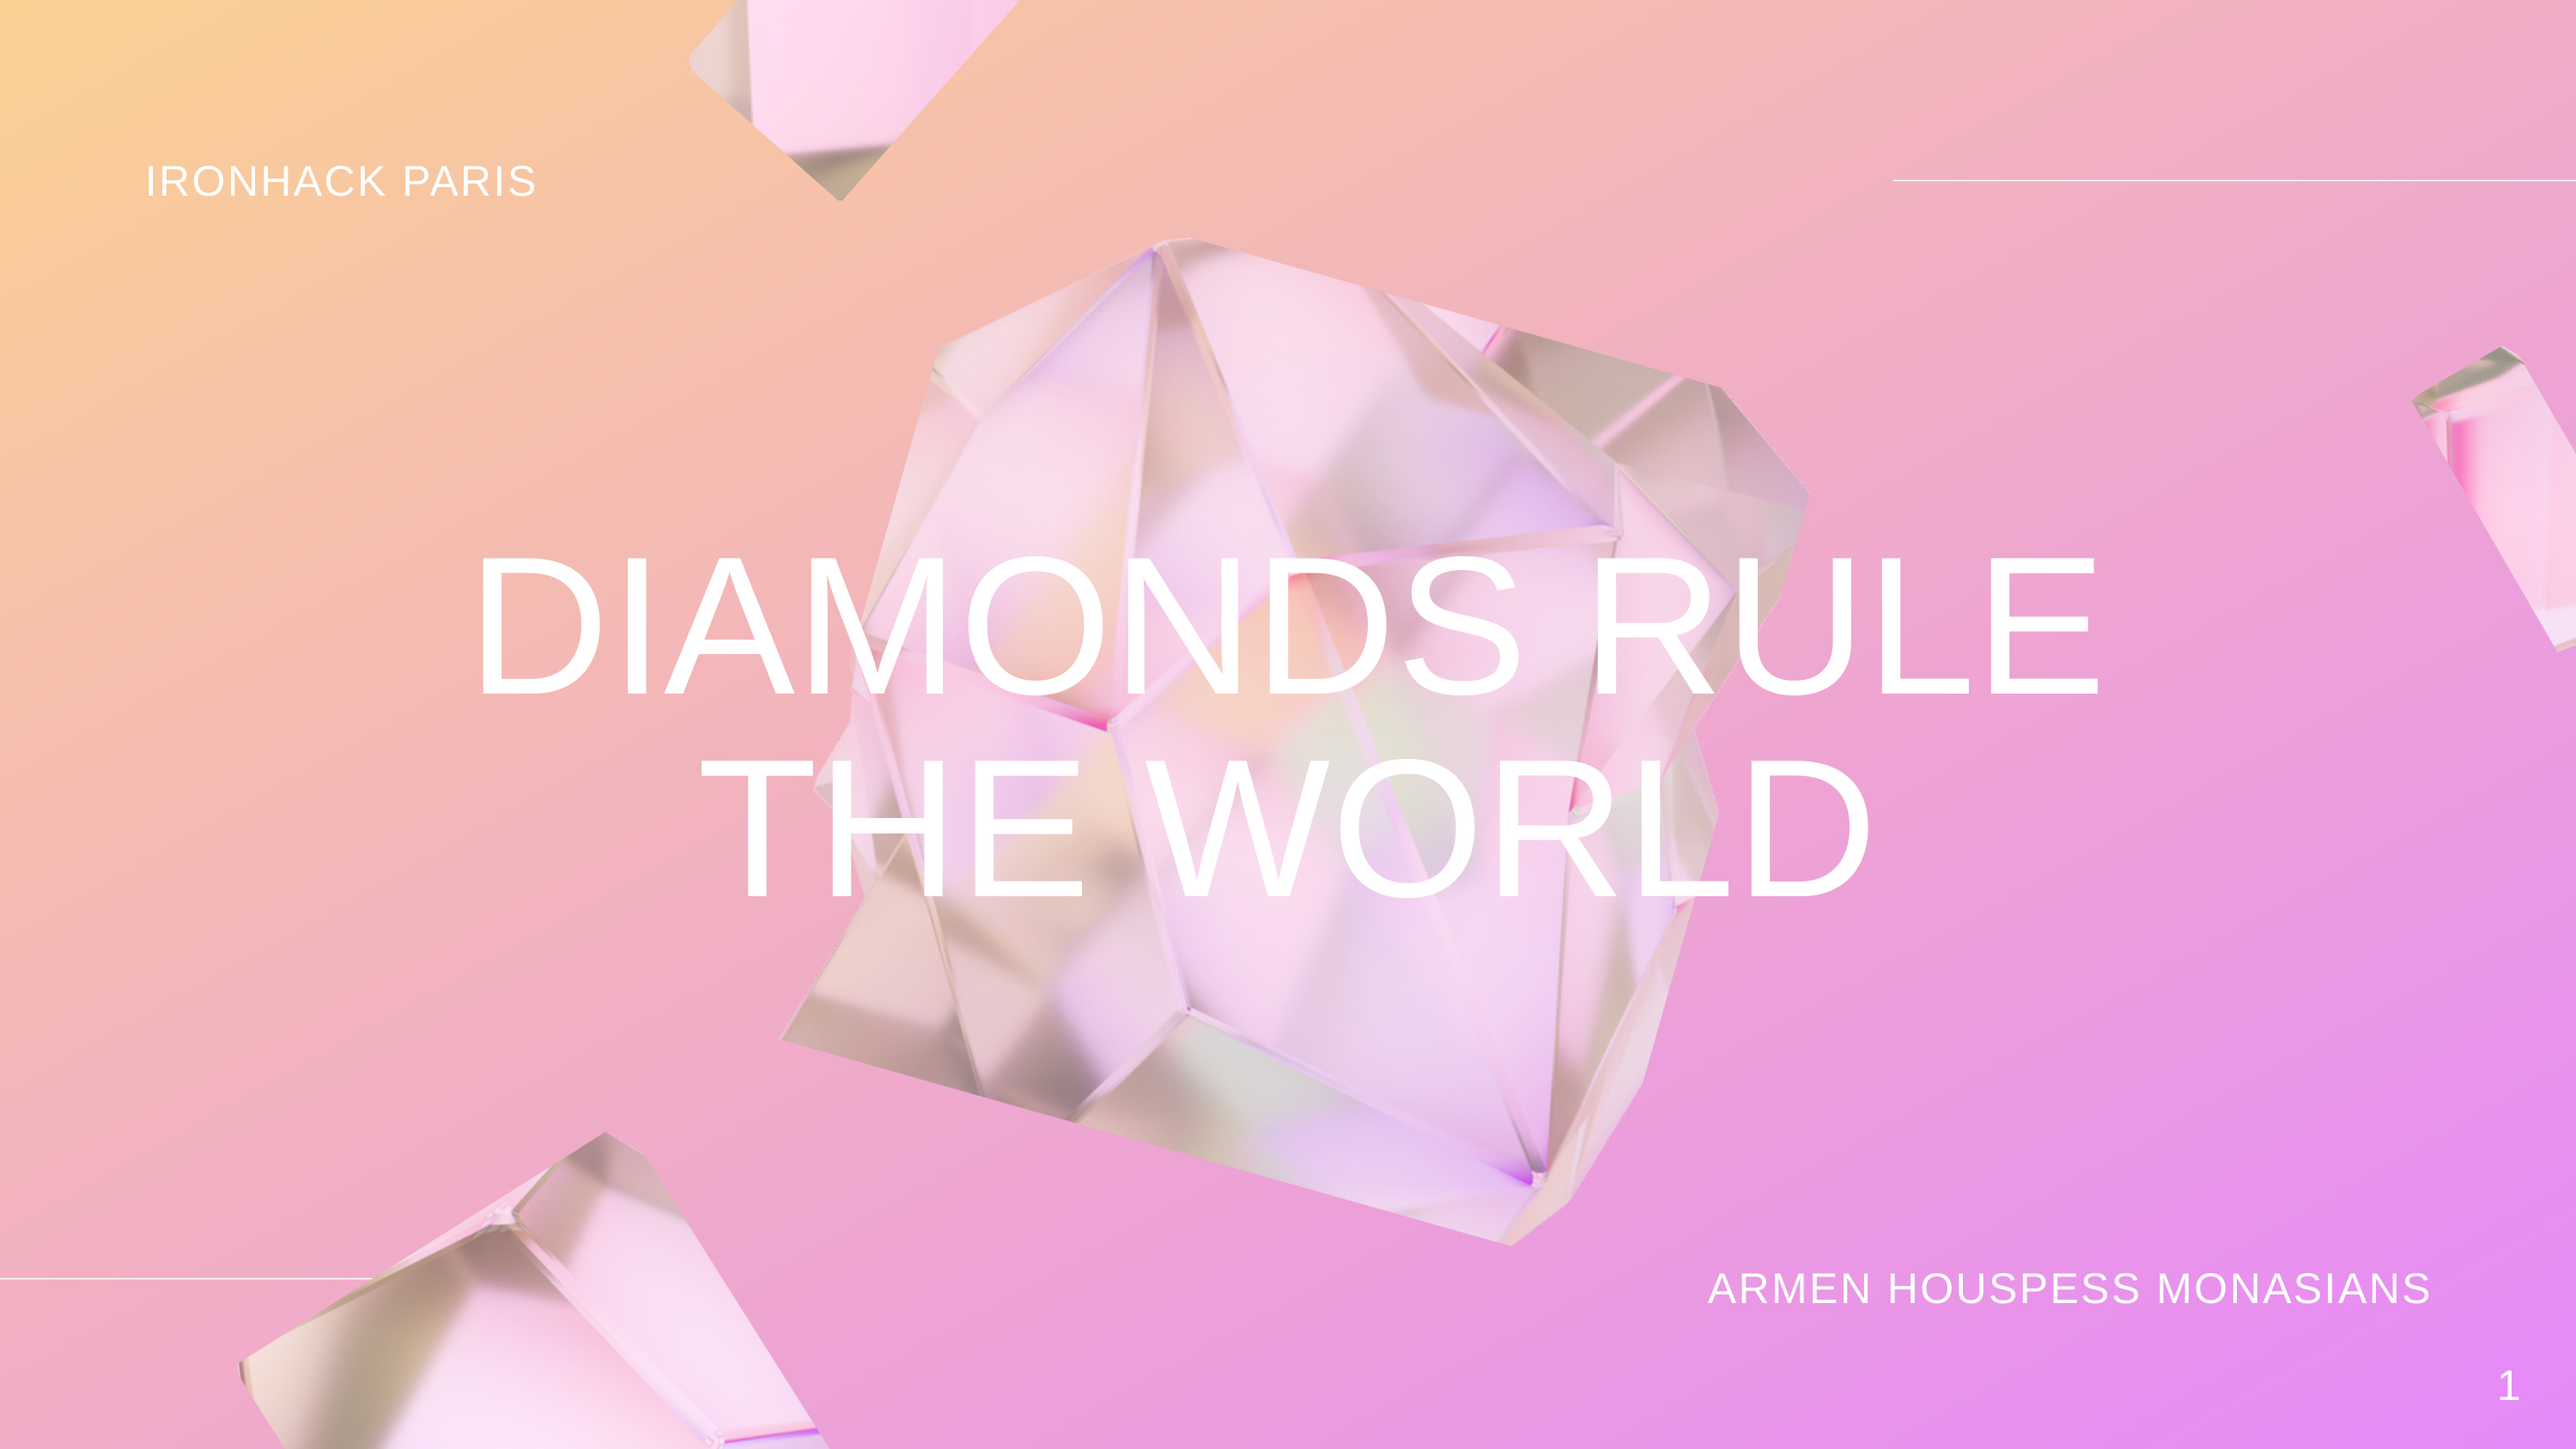

IRONHACK PARIS

DIAMONDS RULE THE WORLD

ARMEN HOUSPESS MONASIANS

1